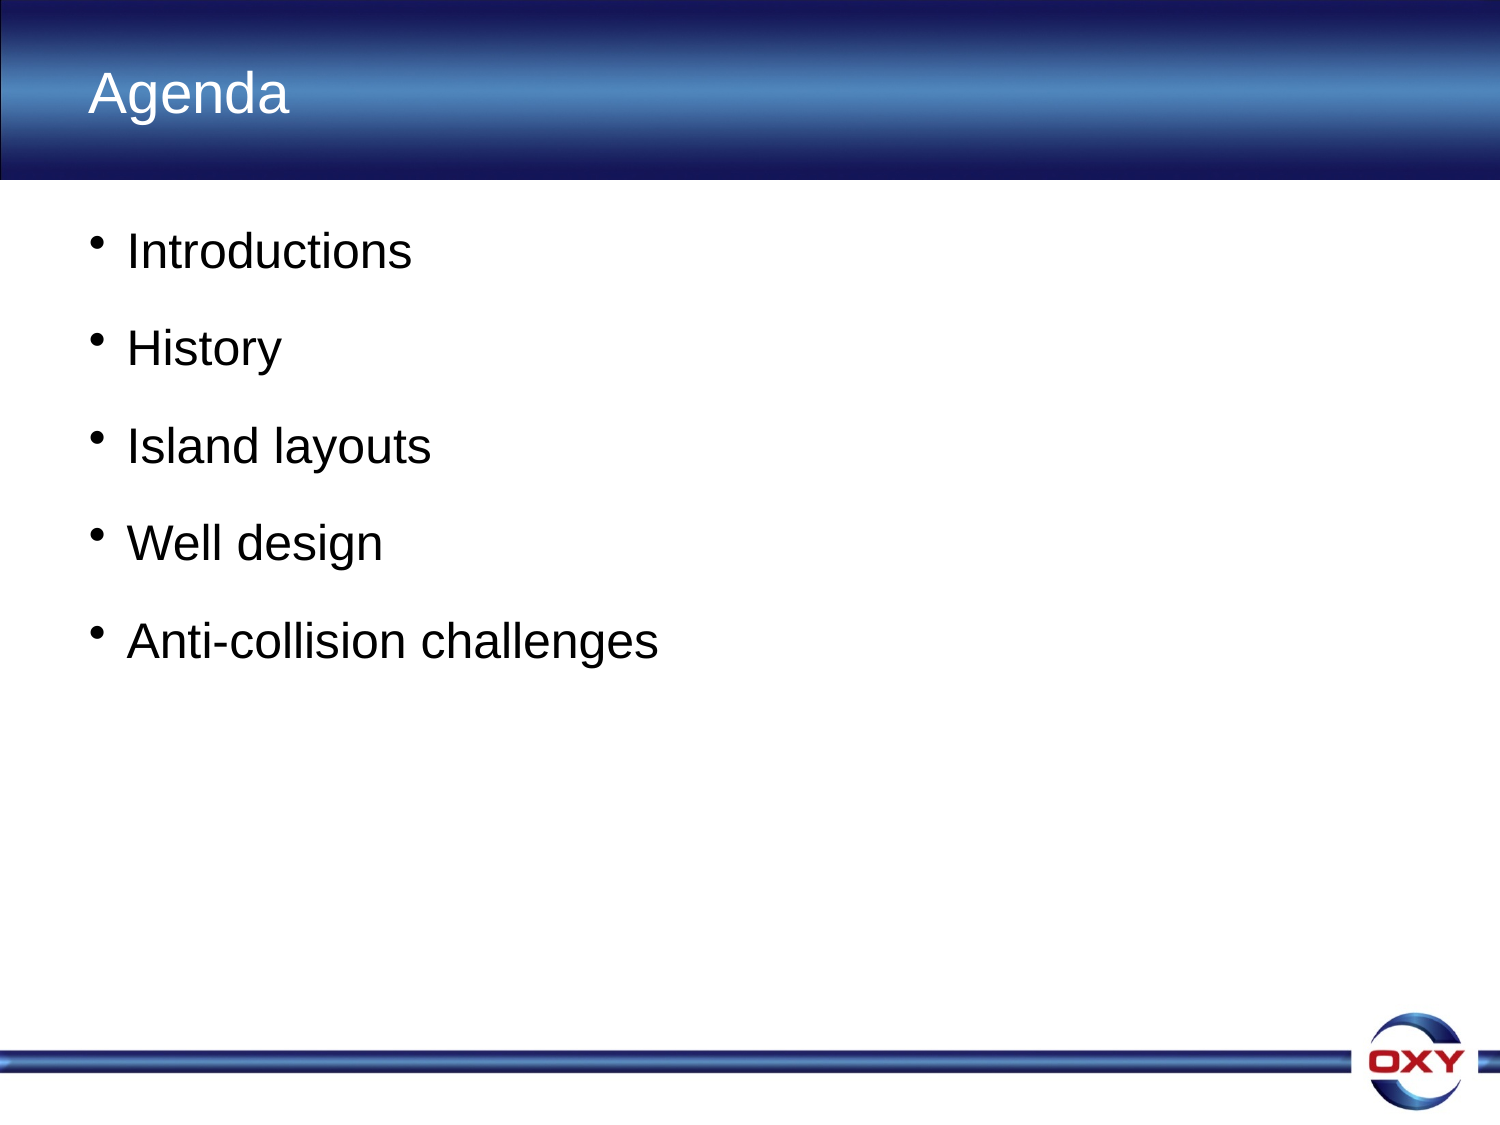

# Agenda
Introductions
History
Island layouts
Well design
Anti-collision challenges